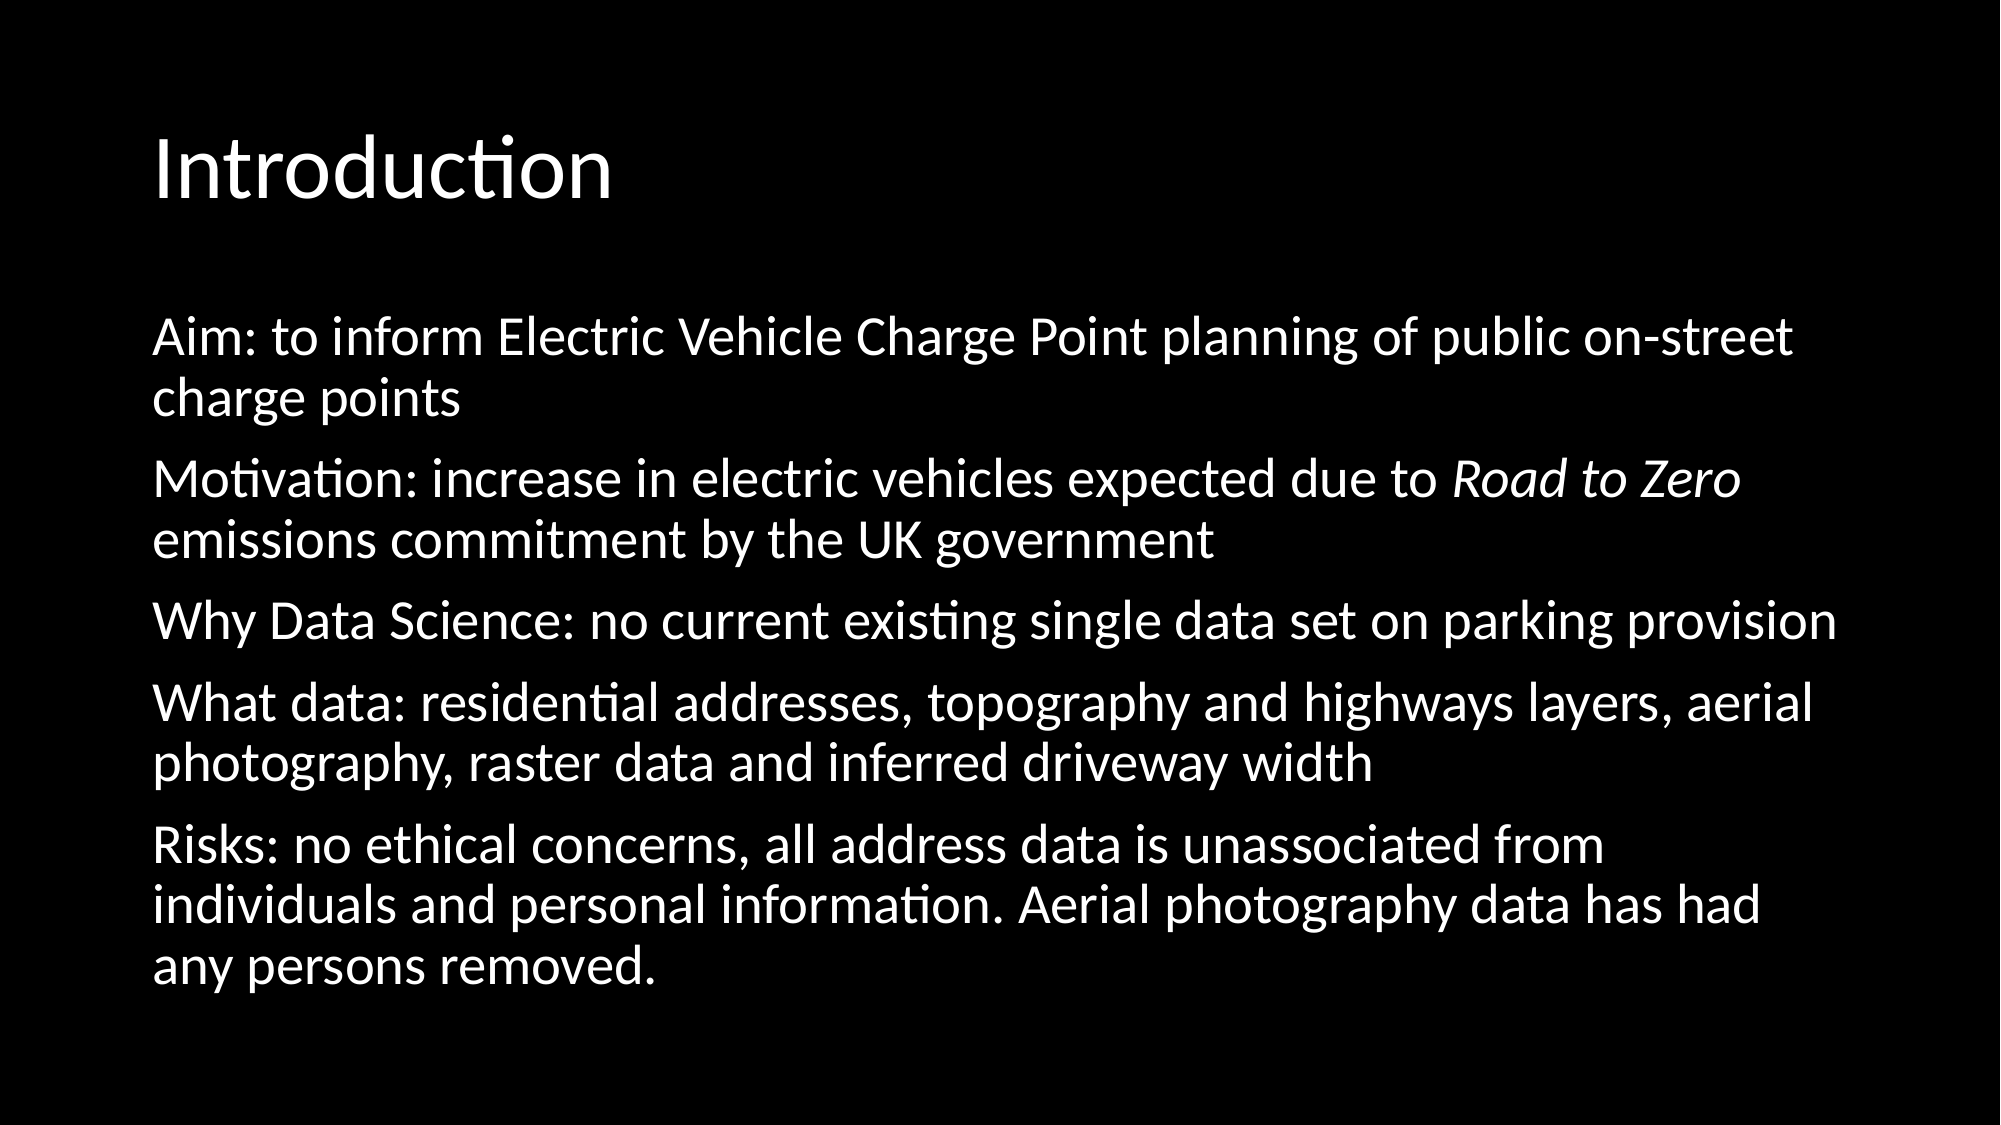

# Introduction
Aim: to inform Electric Vehicle Charge Point planning of public on-street charge points
Motivation: increase in electric vehicles expected due to Road to Zero emissions commitment by the UK government
Why Data Science: no current existing single data set on parking provision
What data: residential addresses, topography and highways layers, aerial photography, raster data and inferred driveway width
Risks: no ethical concerns, all address data is unassociated from individuals and personal information. Aerial photography data has had any persons removed.